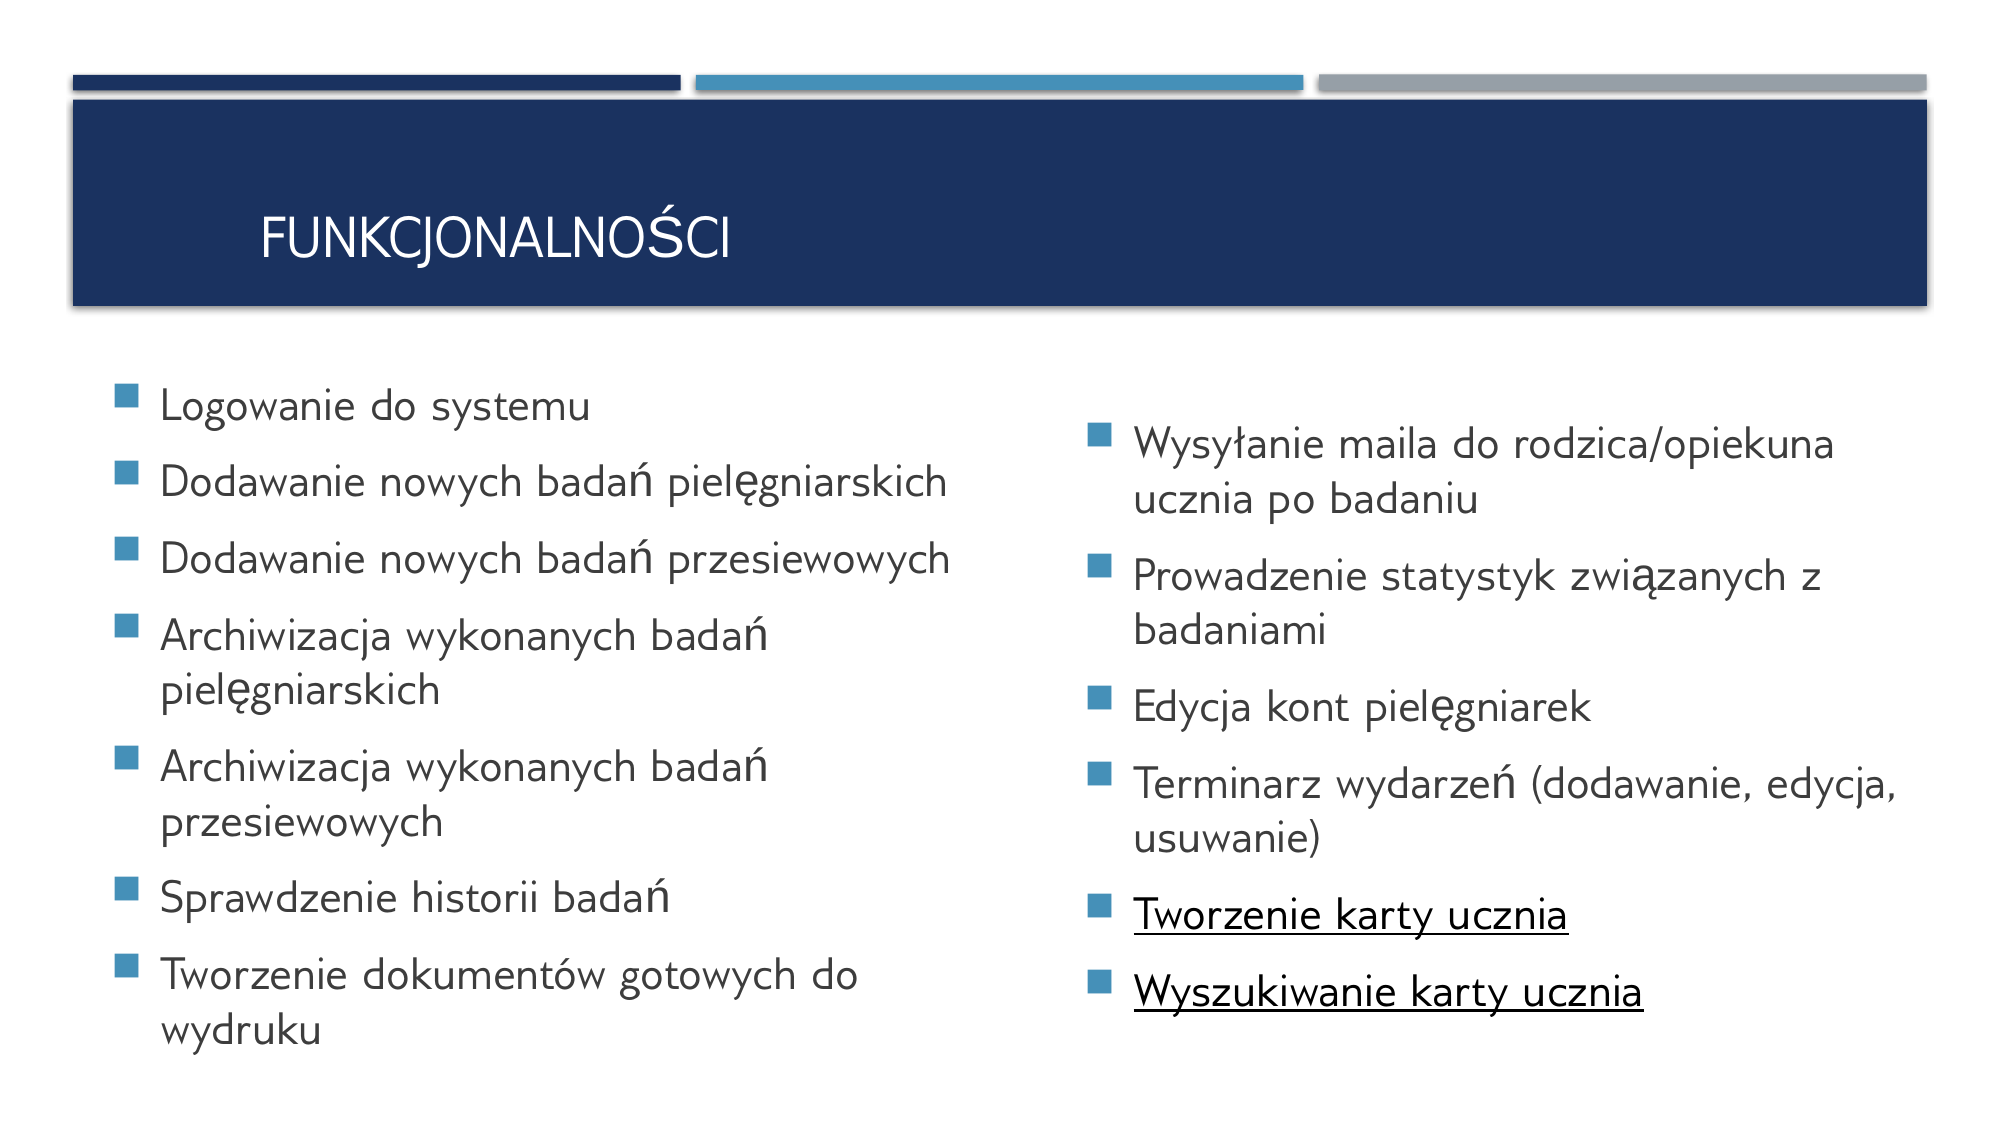

# Funkcjonalności
Logowanie do systemu
Dodawanie nowych badań pielęgniarskich
Dodawanie nowych badań przesiewowych
Archiwizacja wykonanych badań pielęgniarskich
Archiwizacja wykonanych badań przesiewowych
Sprawdzenie historii badań
Tworzenie dokumentów gotowych do wydruku
Wysyłanie maila do rodzica/opiekuna ucznia po badaniu
Prowadzenie statystyk związanych z badaniami
Edycja kont pielęgniarek
Terminarz wydarzeń (dodawanie, edycja, usuwanie)
Tworzenie karty ucznia
Wyszukiwanie karty ucznia